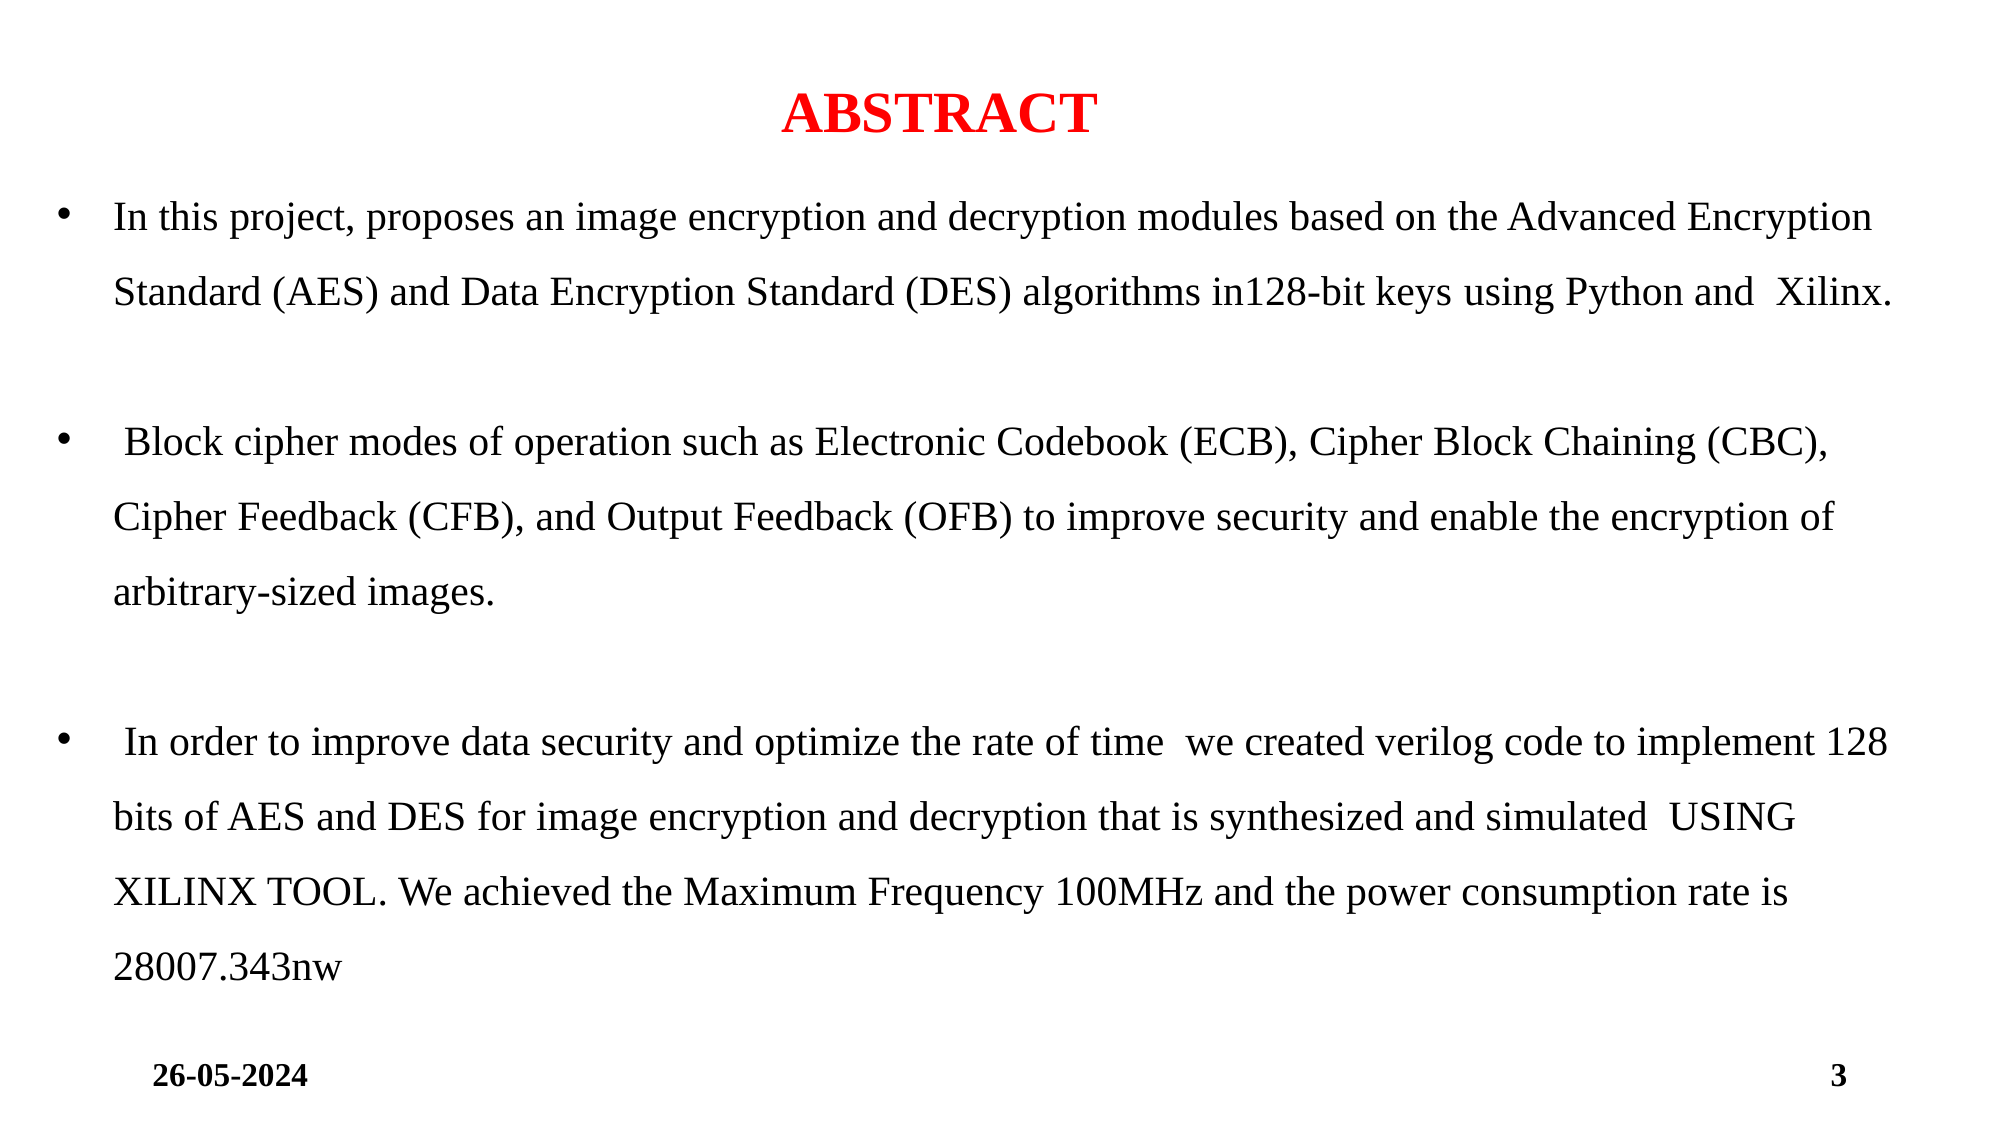

ABSTRACT
In this project, proposes an image encryption and decryption modules based on the Advanced Encryption Standard (AES) and Data Encryption Standard (DES) algorithms in128-bit keys using Python and  Xilinx.

 Block cipher modes of operation such as Electronic Codebook (ECB), Cipher Block Chaining (CBC), Cipher Feedback (CFB), and Output Feedback (OFB) to improve security and enable the encryption of arbitrary-sized images.

 In order to improve data security and optimize the rate of time  we created verilog code to implement 128 bits of AES and DES for image encryption and decryption that is synthesized and simulated  USING XILINX TOOL. We achieved the Maximum Frequency 100MHz and the power consumption rate is 28007.343nw

26-05-2024
3